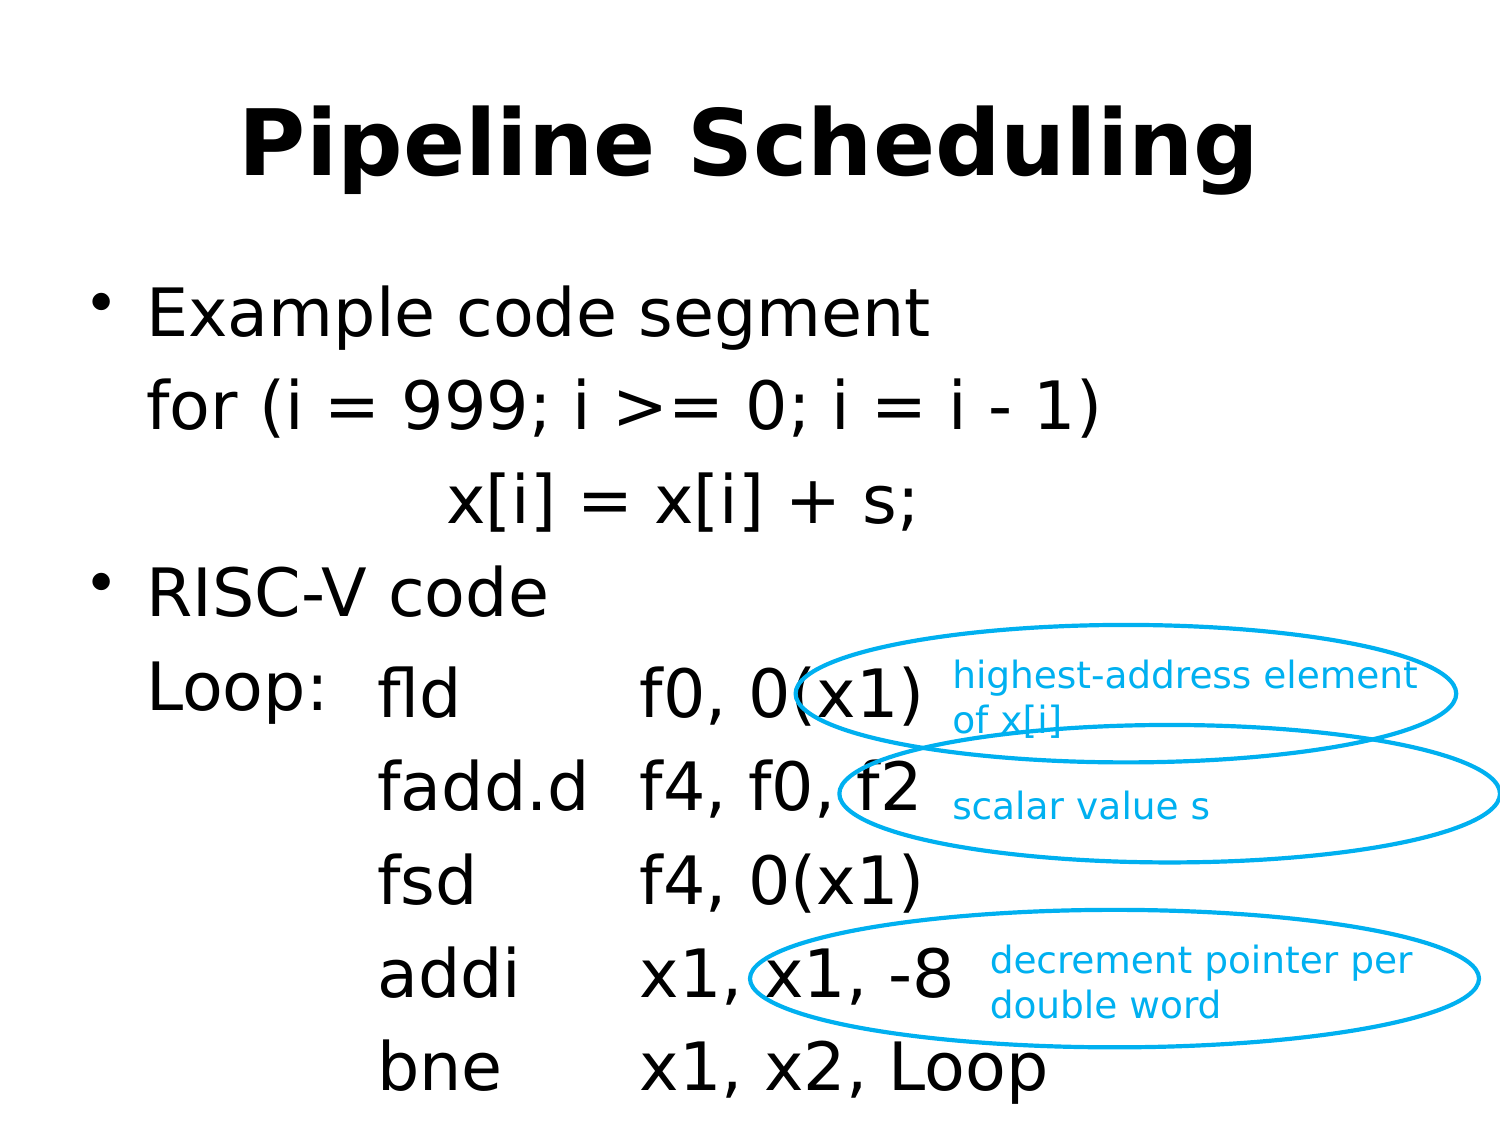

# Pipeline Scheduling
Example code segment
	for (i = 999; i >= 0; i = i - 1)
			x[i] = x[i] + s;
RISC-V code
	Loop:

f0, 0(x1)
f4, f0, f2
f4, 0(x1)
x1, x1, -8
x1, x2, Loop

fld
fadd.d
fsd
addi
bne

highest-address element
of x[i]

scalar value s

decrement pointer per double word